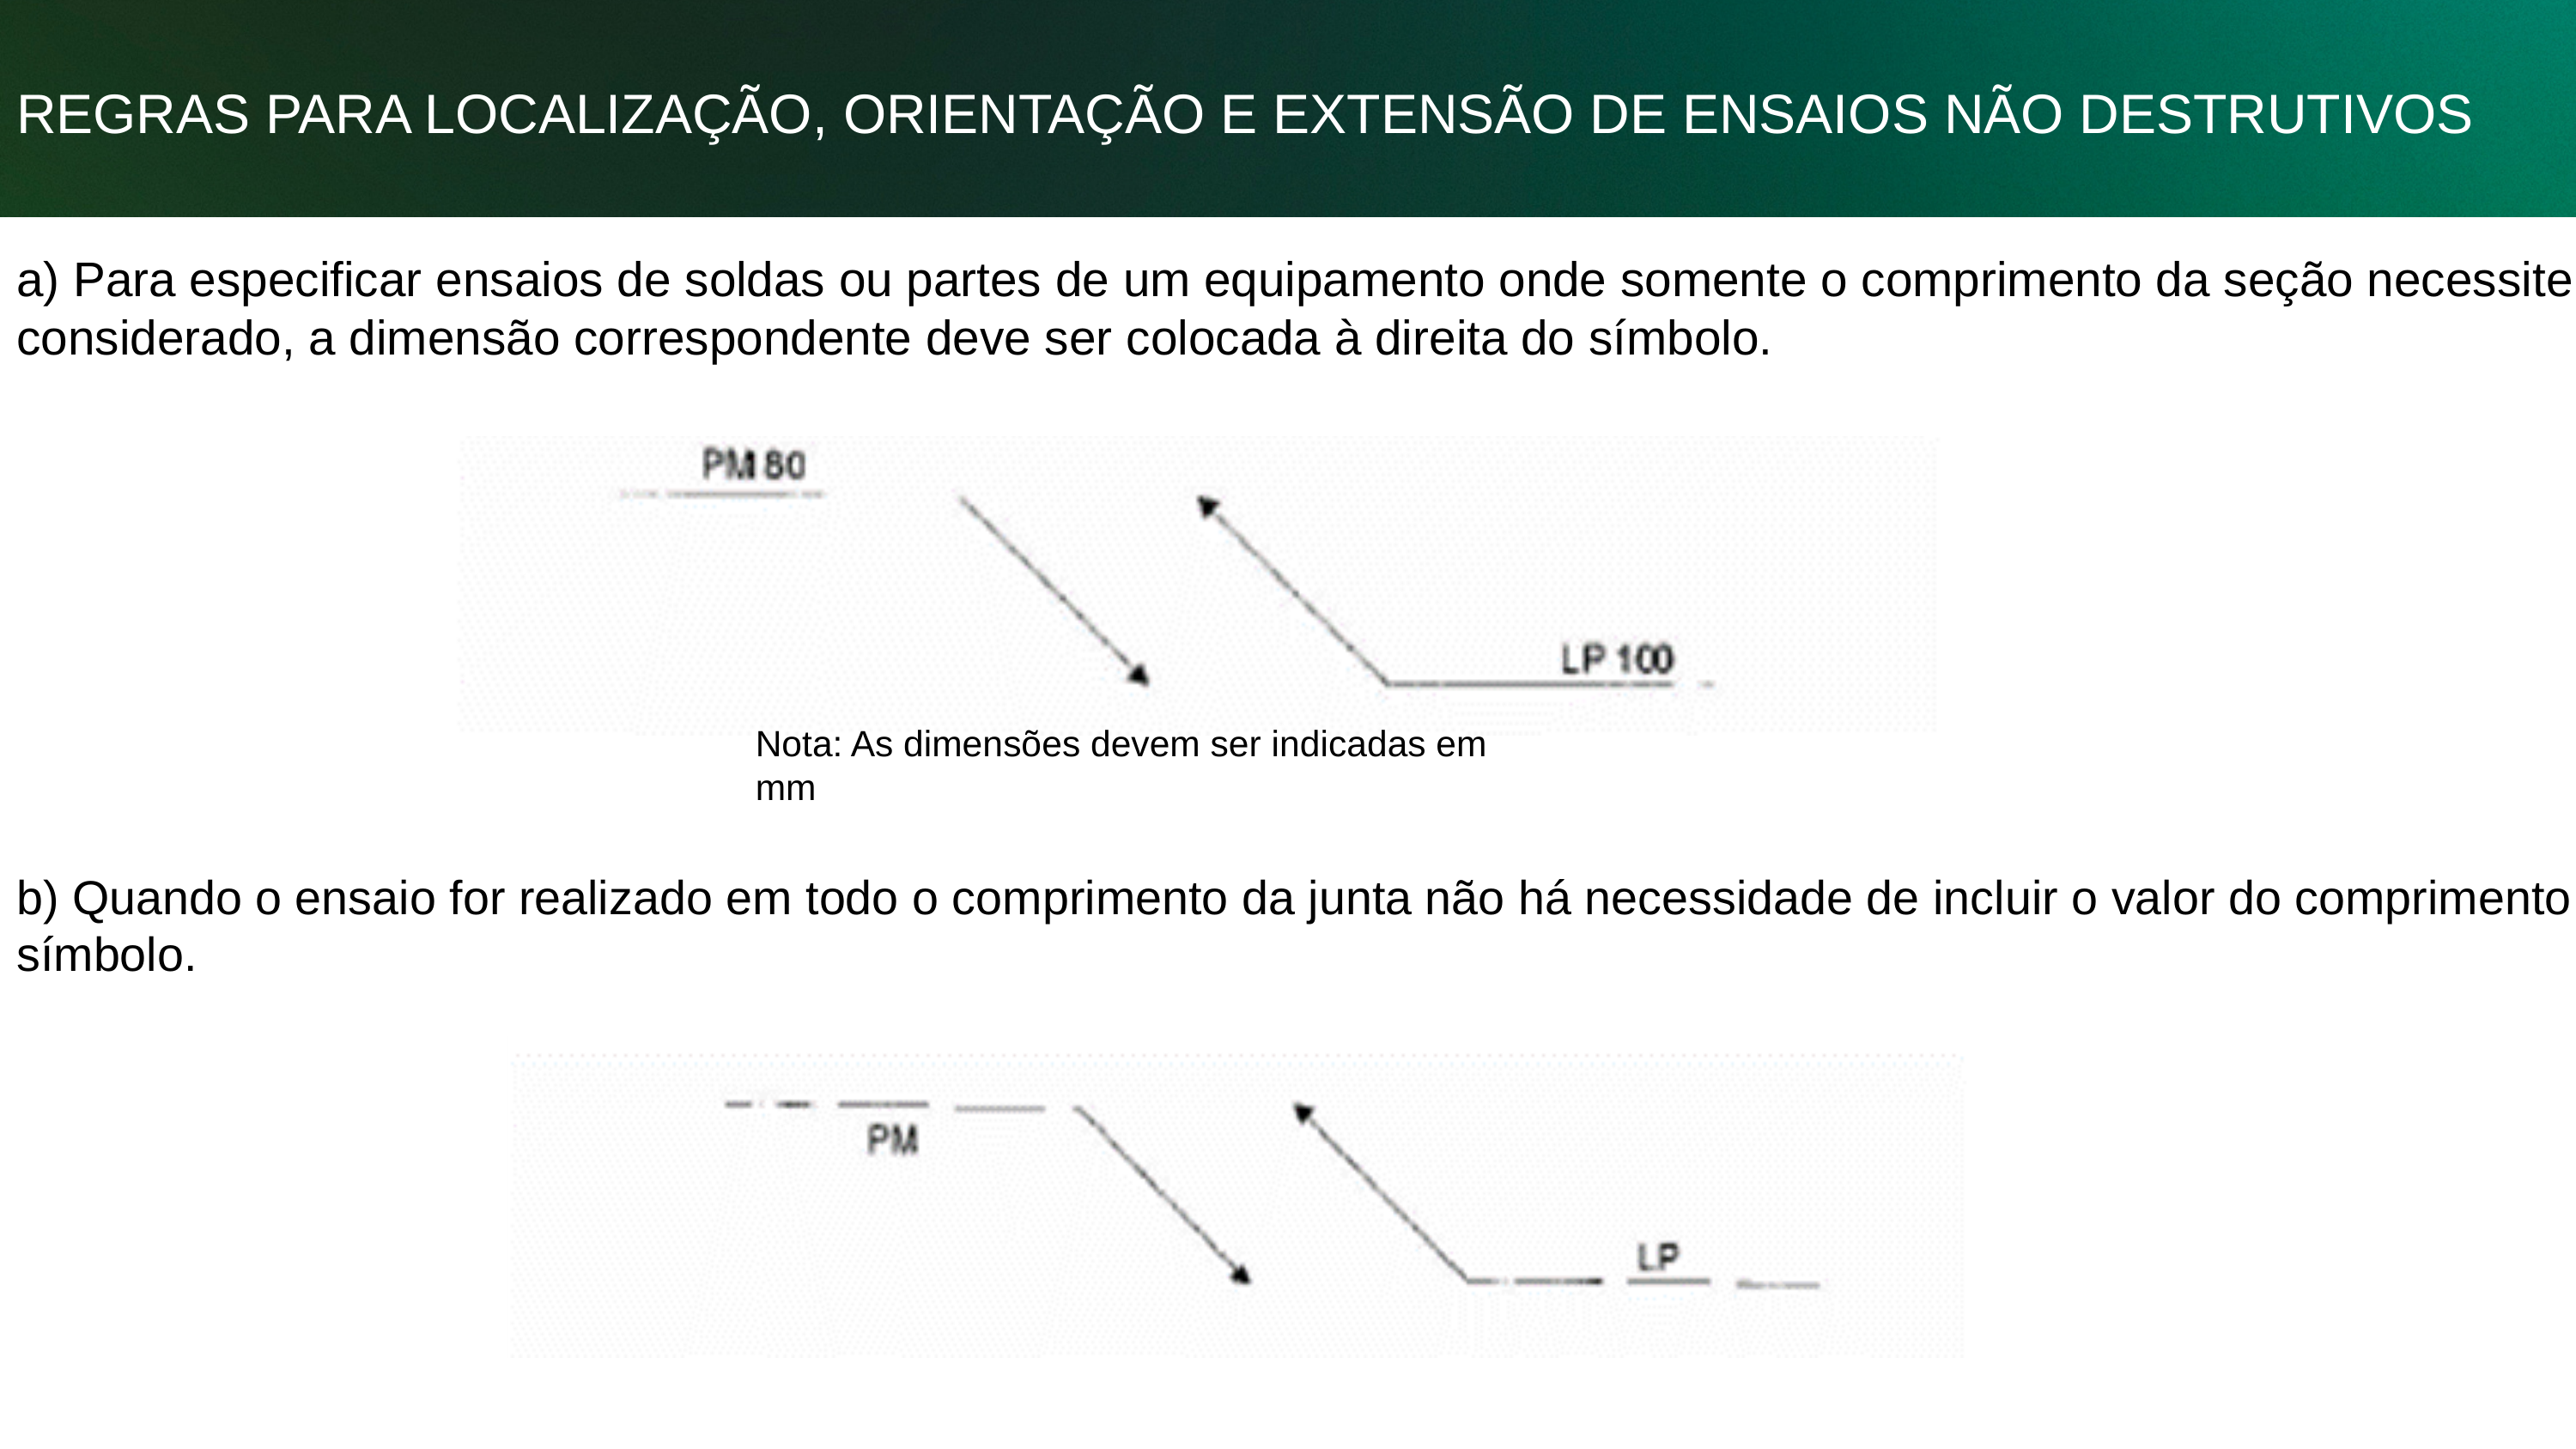

REGRAS PARA LOCALIZAÇÃO, ORIENTAÇÃO E EXTENSÃO DE ENSAIOS NÃO DESTRUTIVOS
a) Para especificar ensaios de soldas ou partes de um equipamento onde somente o comprimento da seção necessite ser considerado, a dimensão correspondente deve ser colocada à direita do símbolo.

Nota: As dimensões devem ser indicadas em mm
b) Quando o ensaio for realizado em todo o comprimento da junta não há necessidade de incluir o valor do comprimento no símbolo.